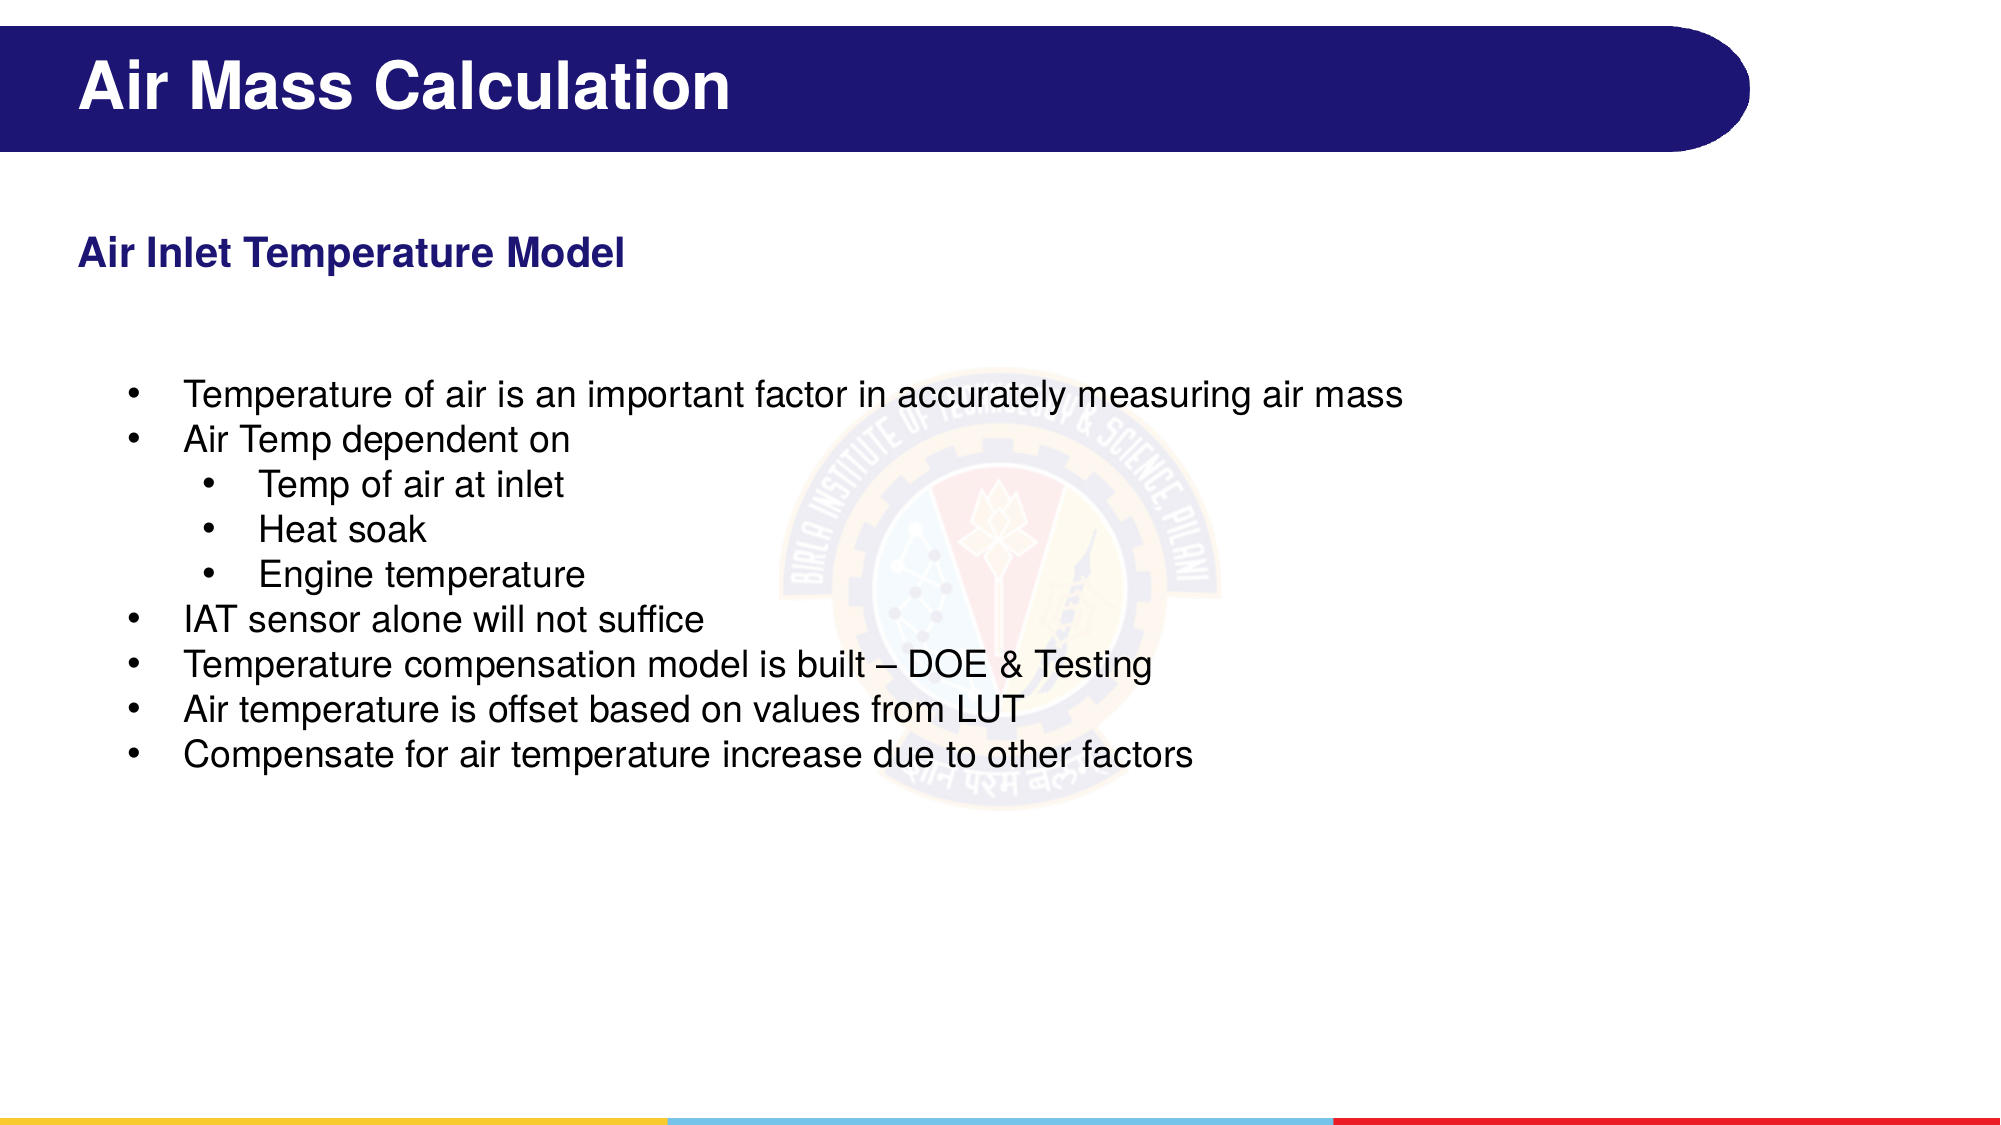

# Air Mass Calculation
Air Inlet Temperature Model
Temperature of air is an important factor in accurately measuring air mass
Air Temp dependent on
Temp of air at inlet
Heat soak
Engine temperature
IAT sensor alone will not suffice
Temperature compensation model is built – DOE & Testing
Air temperature is offset based on values from LUT
Compensate for air temperature increase due to other factors